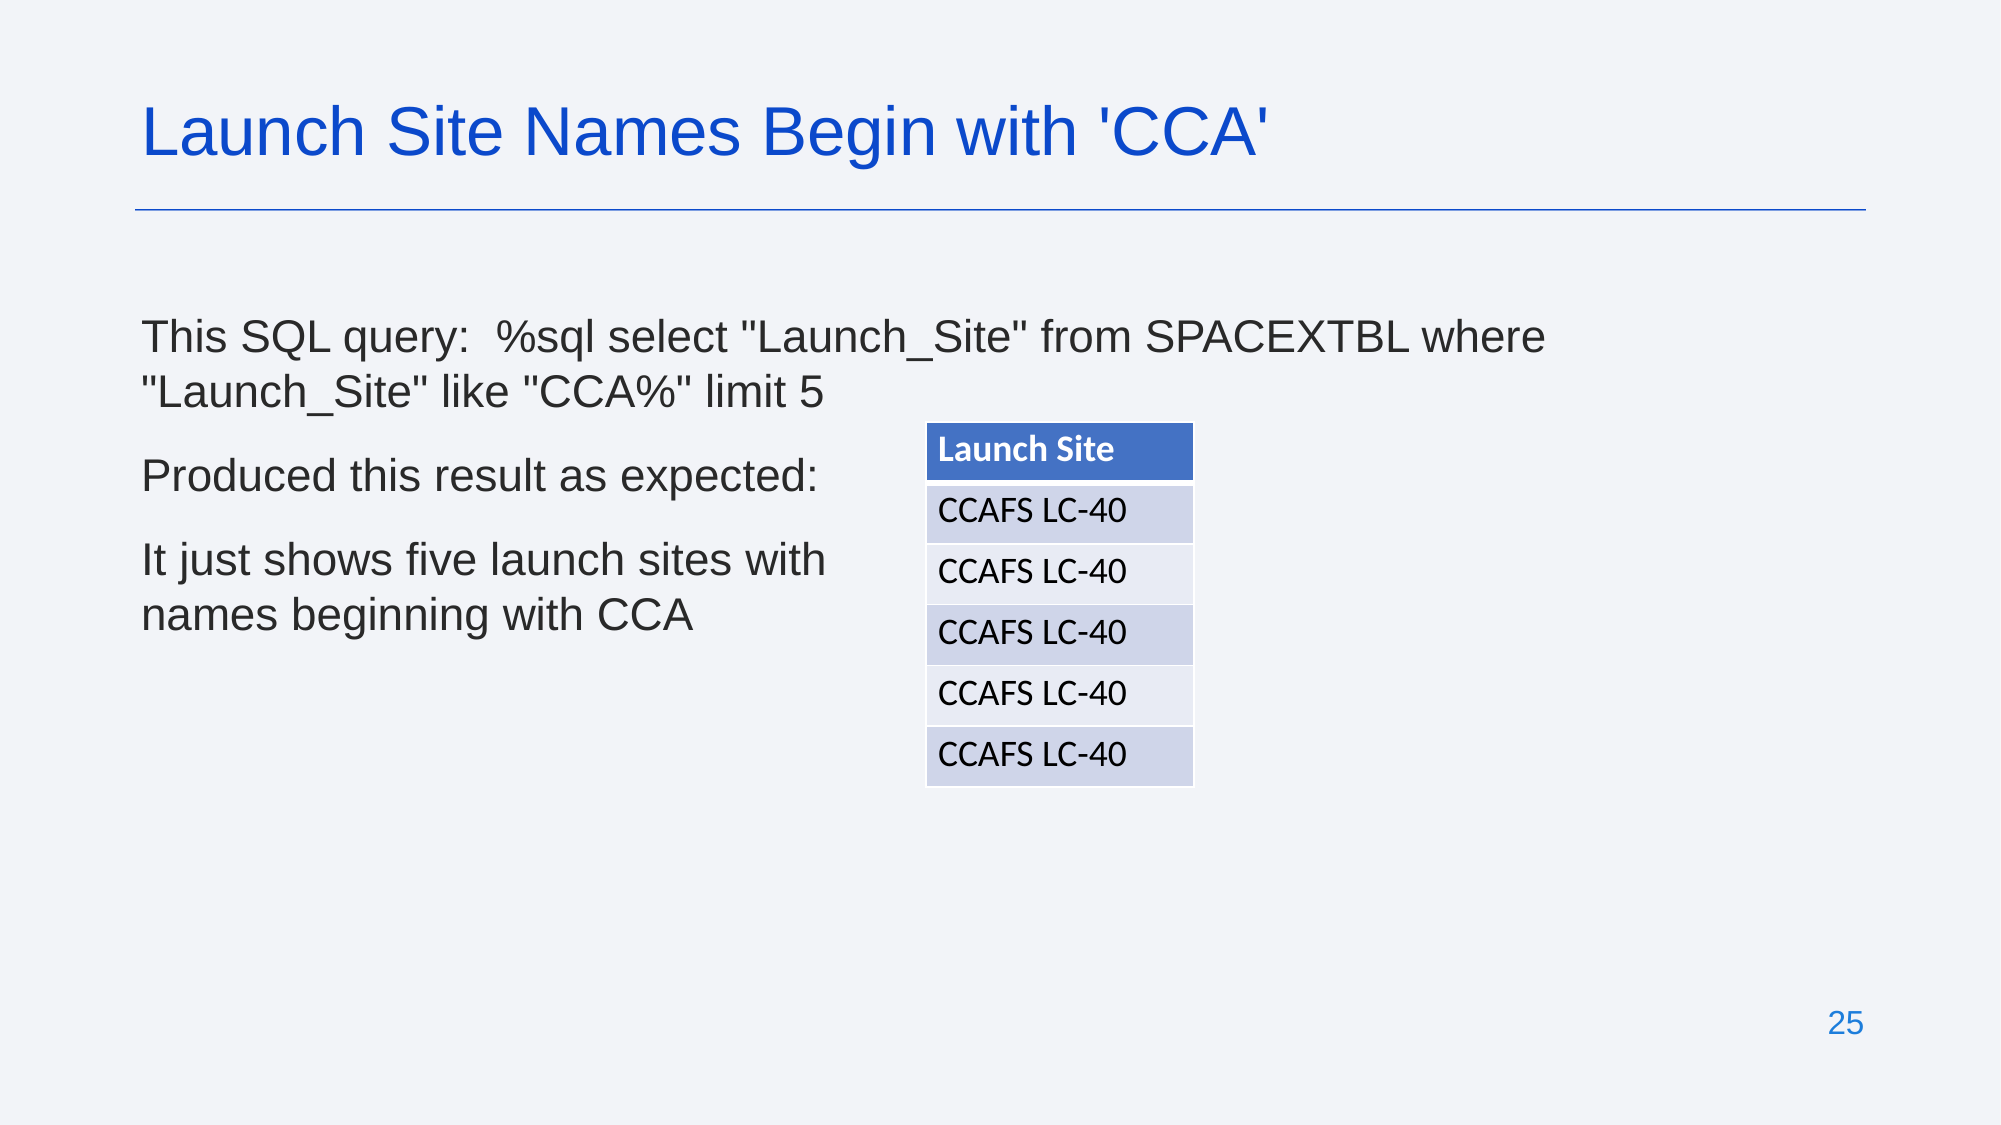

Launch Site Names Begin with 'CCA'
This SQL query:  %sql select "Launch_Site" from SPACEXTBL where "Launch_Site" like "CCA%" limit 5
Produced this result as expected:
It just shows five launch sites with
names beginning with CCA

| Launch Site |
| --- |
| CCAFS LC-40 |
| CCAFS LC-40 |
| CCAFS LC-40 |
| CCAFS LC-40 |
| CCAFS LC-40 |
25